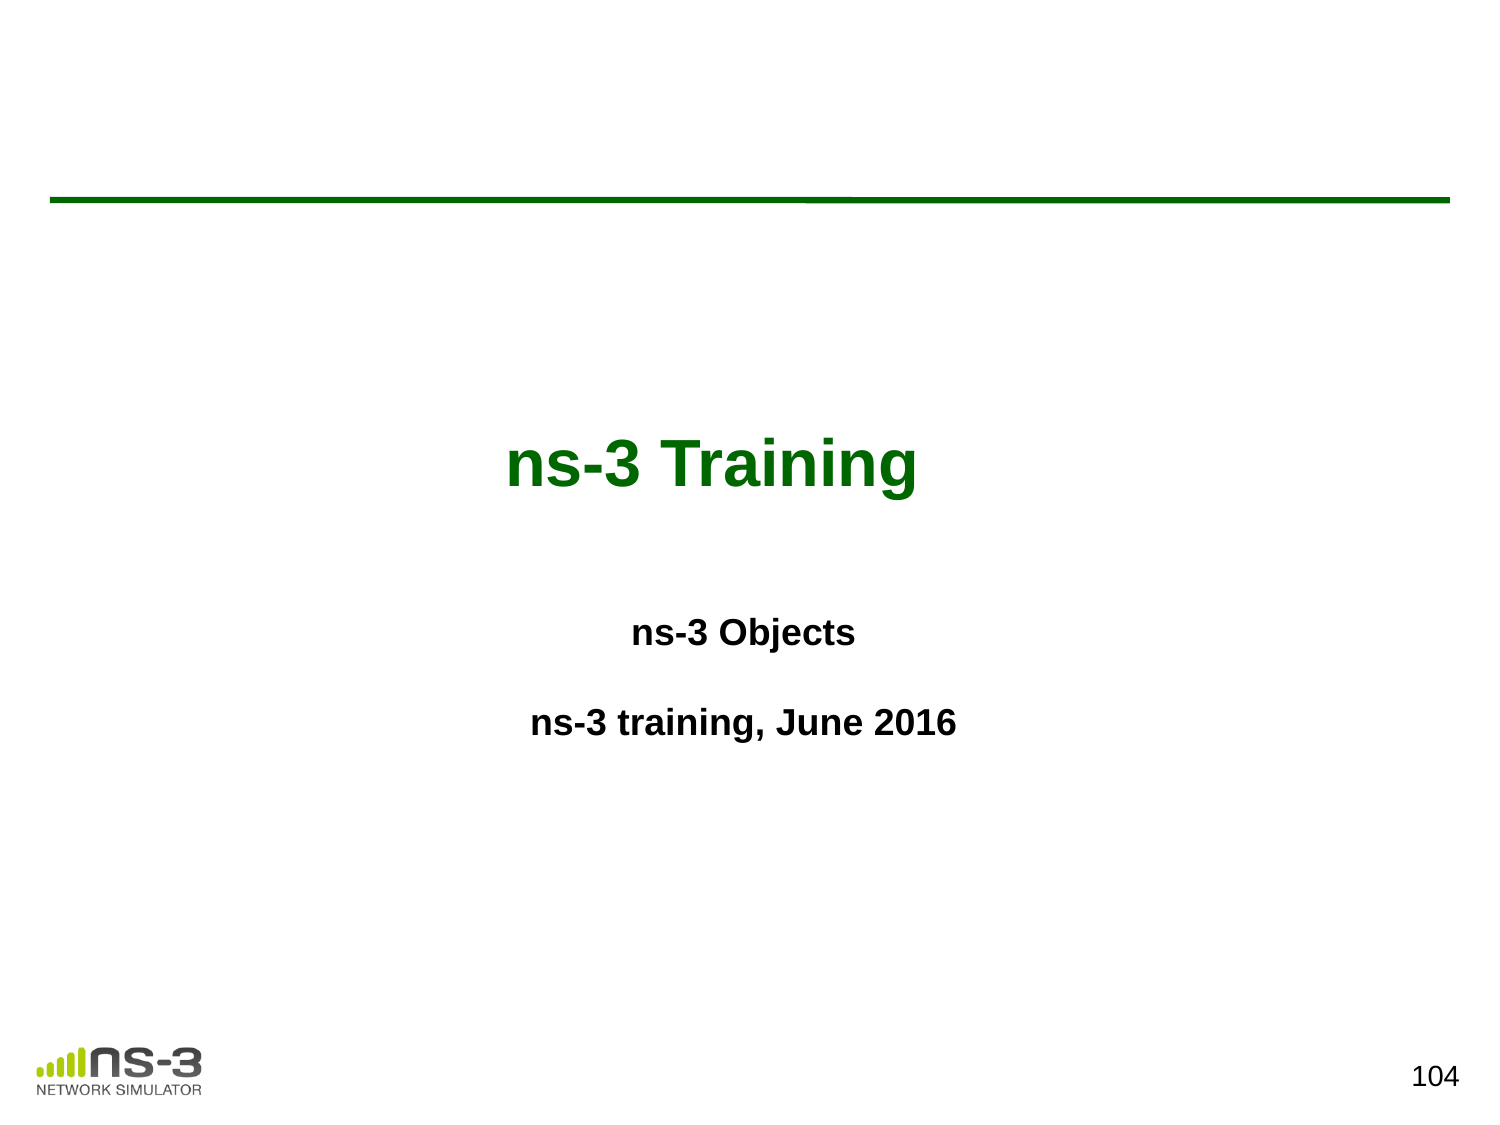

ns-3 Training

ns-3 Objects

ns-3 training, June 2016
104